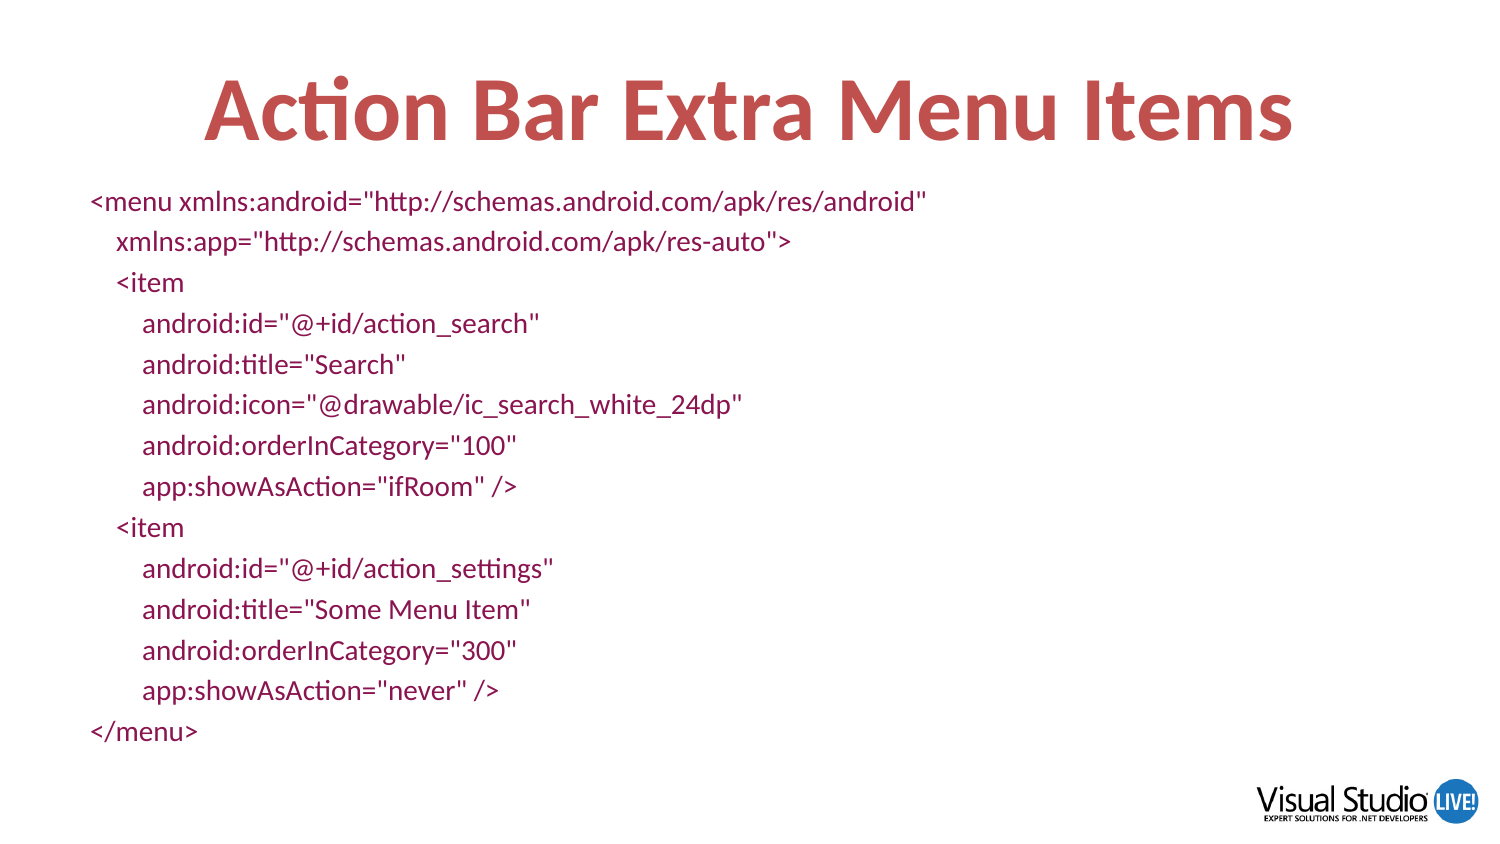

# Action Bar Extra Menu Items
<menu xmlns:android="http://schemas.android.com/apk/res/android"
    xmlns:app="http://schemas.android.com/apk/res-auto">
    <item
        android:id="@+id/action_search"
        android:title="Search"
        android:icon="@drawable/ic_search_white_24dp"
        android:orderInCategory="100"
        app:showAsAction="ifRoom" />
    <item
        android:id="@+id/action_settings"
        android:title="Some Menu Item"
        android:orderInCategory="300"
        app:showAsAction="never" />
</menu>